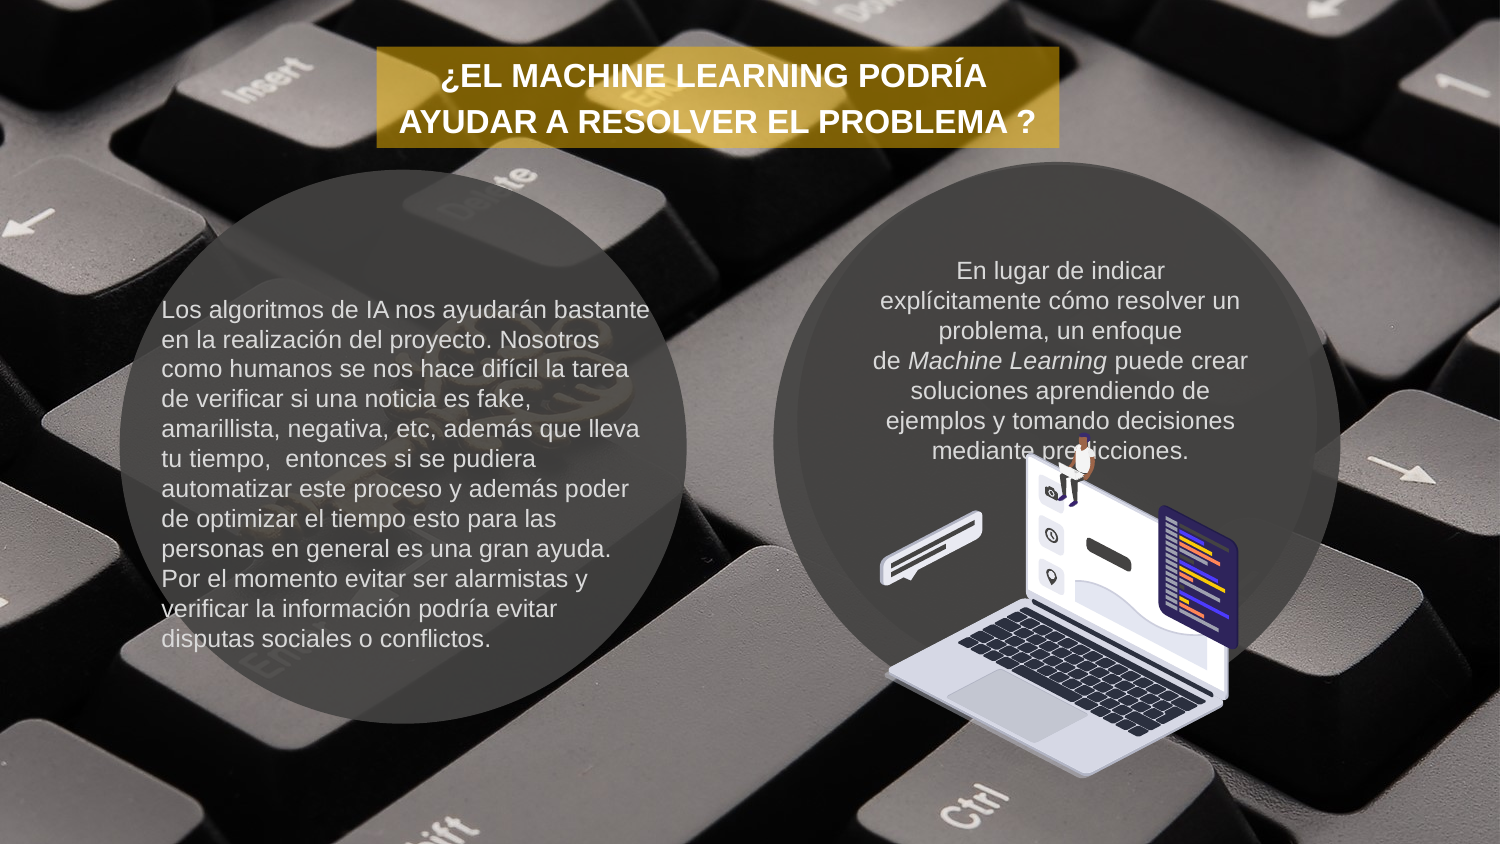

¿EL MACHINE LEARNING PODRÍA
AYUDAR A RESOLVER EL PROBLEMA ?

En lugar de indicar explícitamente cómo resolver un problema, un enfoque de Machine Learning puede crear soluciones aprendiendo de ejemplos y tomando decisiones mediante predicciones.
Los algoritmos de IA nos ayudarán bastante en la realización del proyecto. Nosotros como humanos se nos hace difícil la tarea de verificar si una noticia es fake, amarillista, negativa, etc, además que lleva tu tiempo,  entonces si se pudiera automatizar este proceso y además poder de optimizar el tiempo esto para las personas en general es una gran ayuda. Por el momento evitar ser alarmistas y verificar la información podría evitar disputas sociales o conflictos.